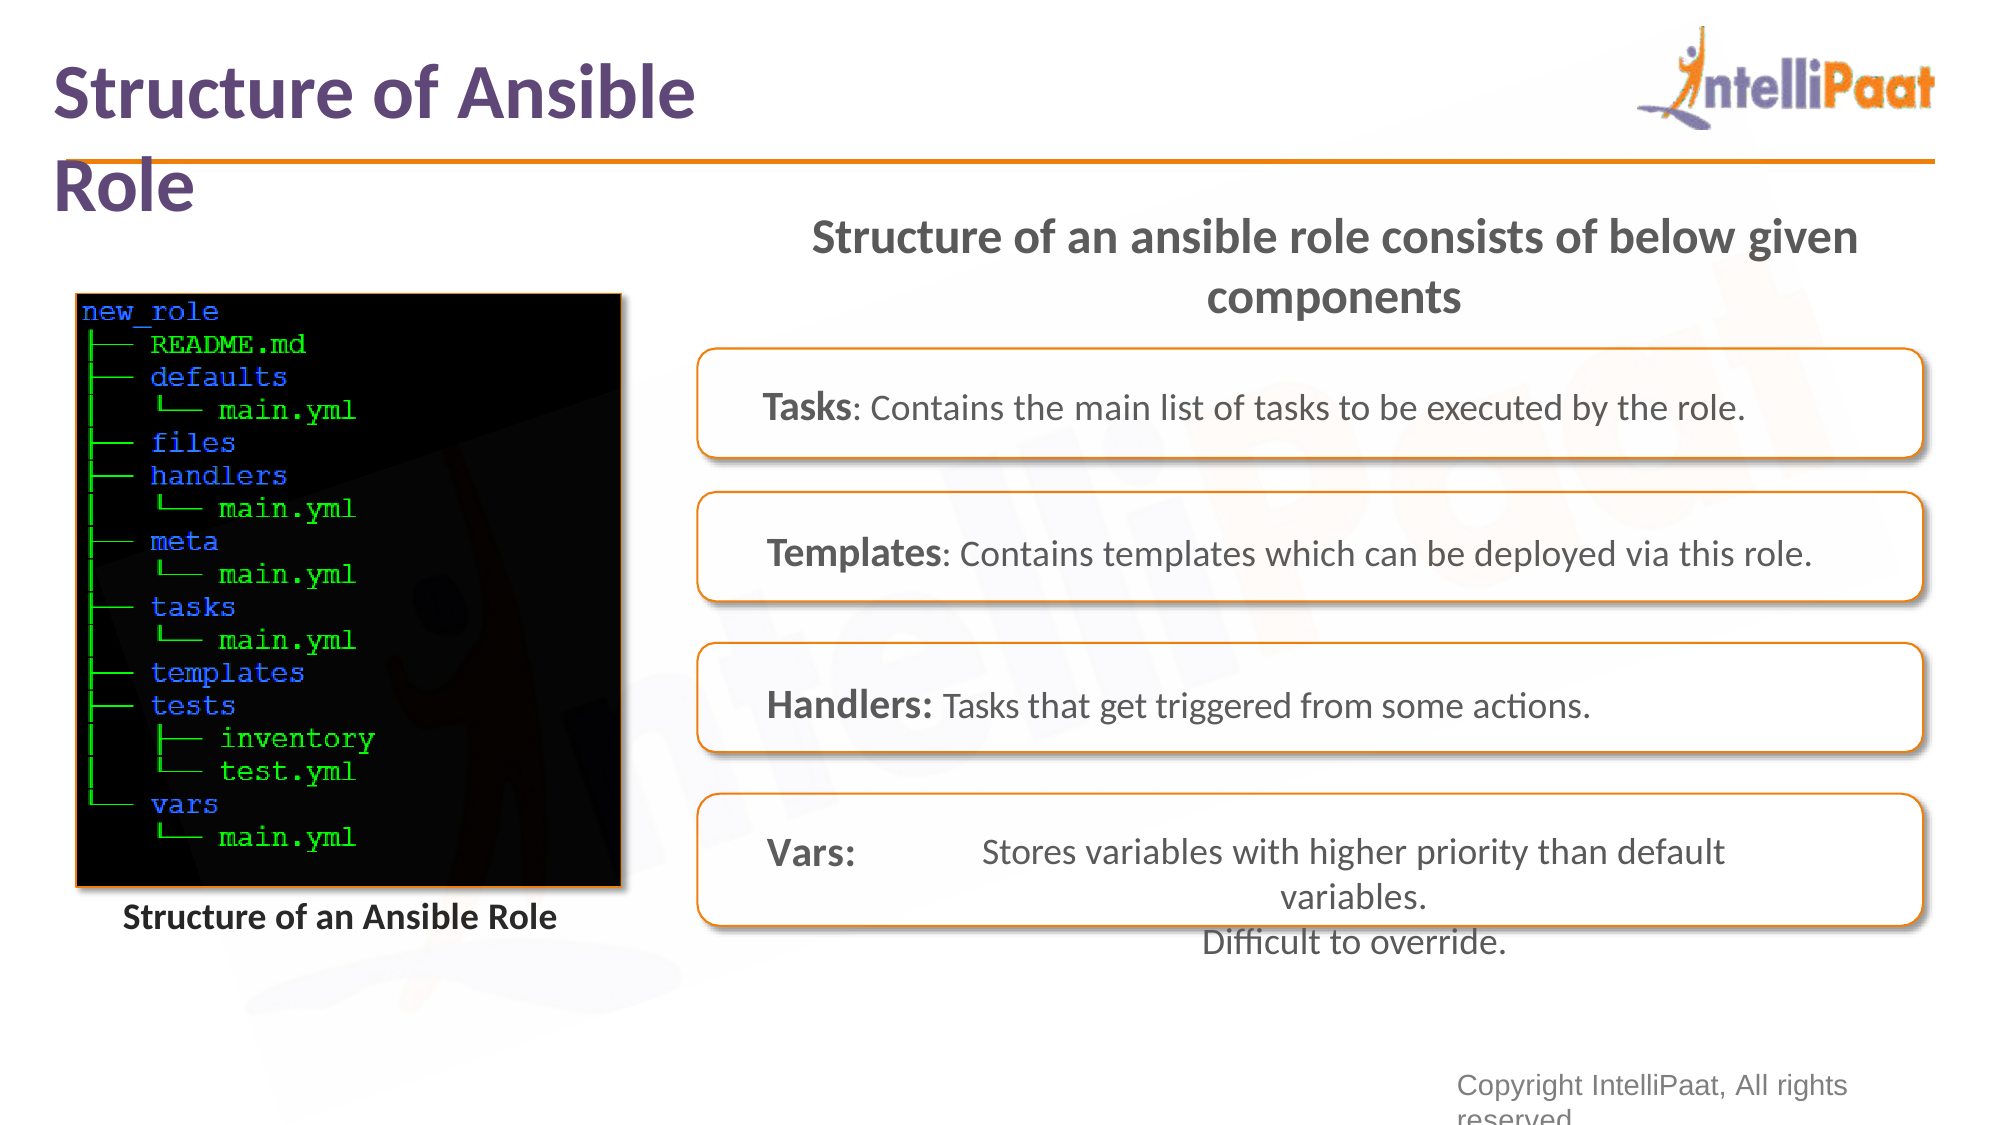

# Structure of Ansible Role
Structure of an ansible role consists of below given
components

Tasks: Contains the main list of tasks to be executed by the role.

Templates: Contains templates which can be deployed via this role.

Handlers: Tasks that get triggered from some actions.

Vars:
Stores variables with higher priority than default variables.
Difficult to override.
Structure of an Ansible Role
Copyright IntelliPaat, All rights reserved